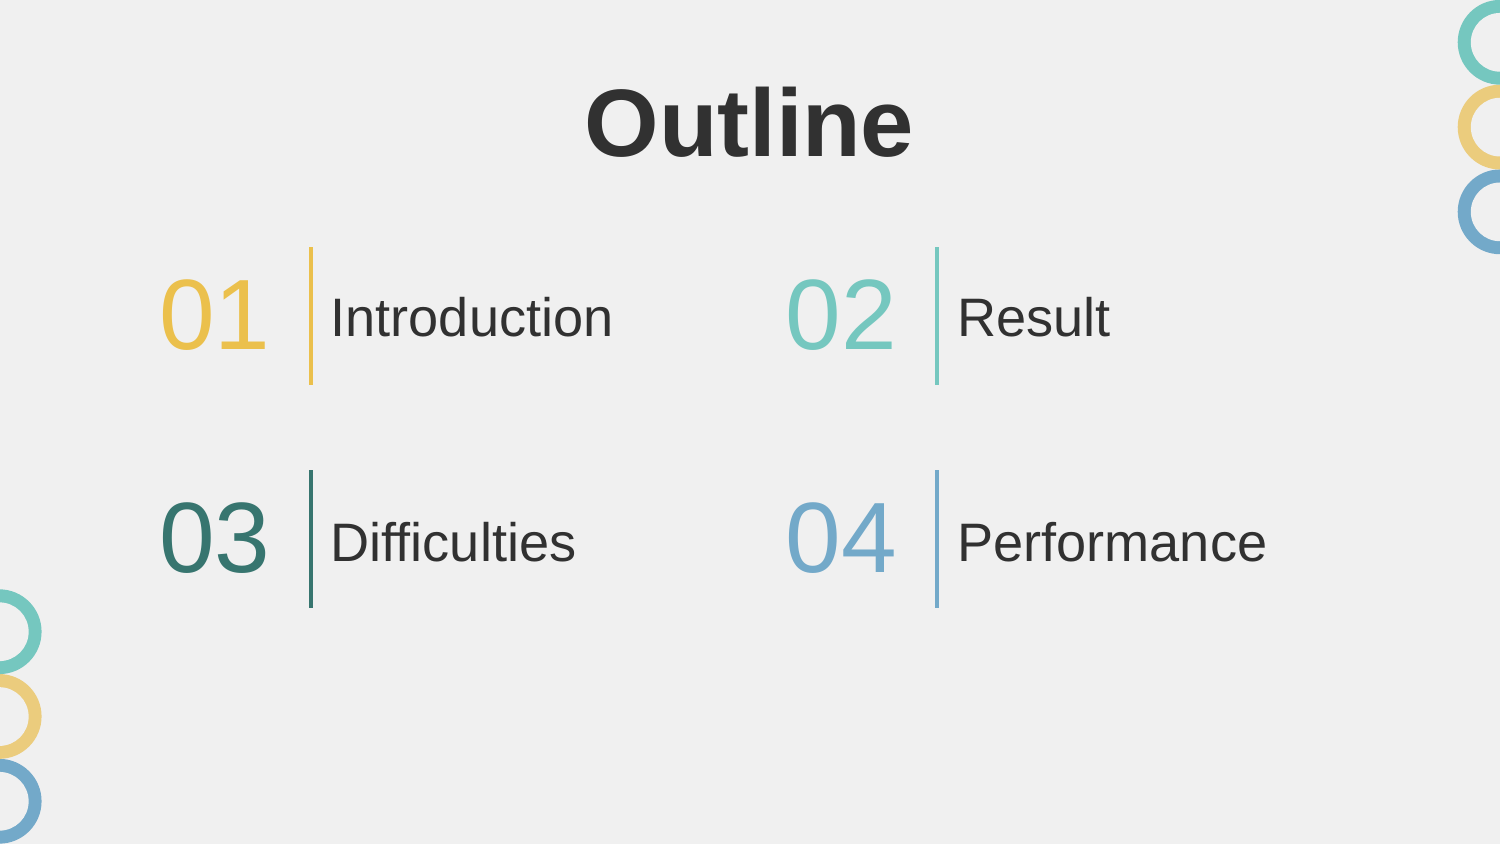

# Outline
01
02

Introduction
Result
03
04

Difficulties
Performance